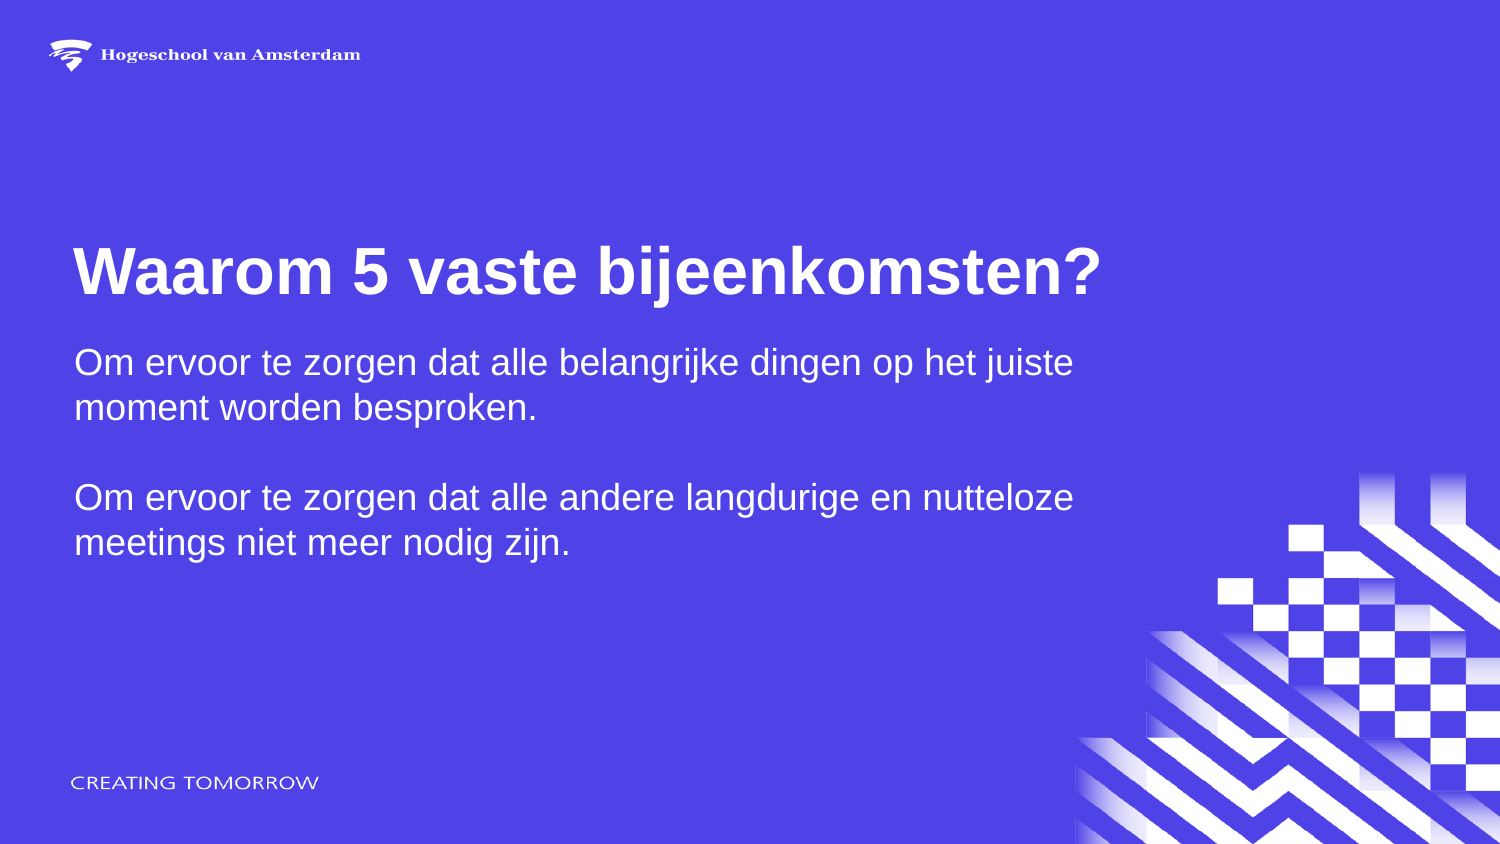

# Waarom 5 vaste bijeenkomsten?
Om ervoor te zorgen dat alle belangrijke dingen op het juiste moment worden besproken.

Om ervoor te zorgen dat alle andere langdurige en nutteloze meetings niet meer nodig zijn.